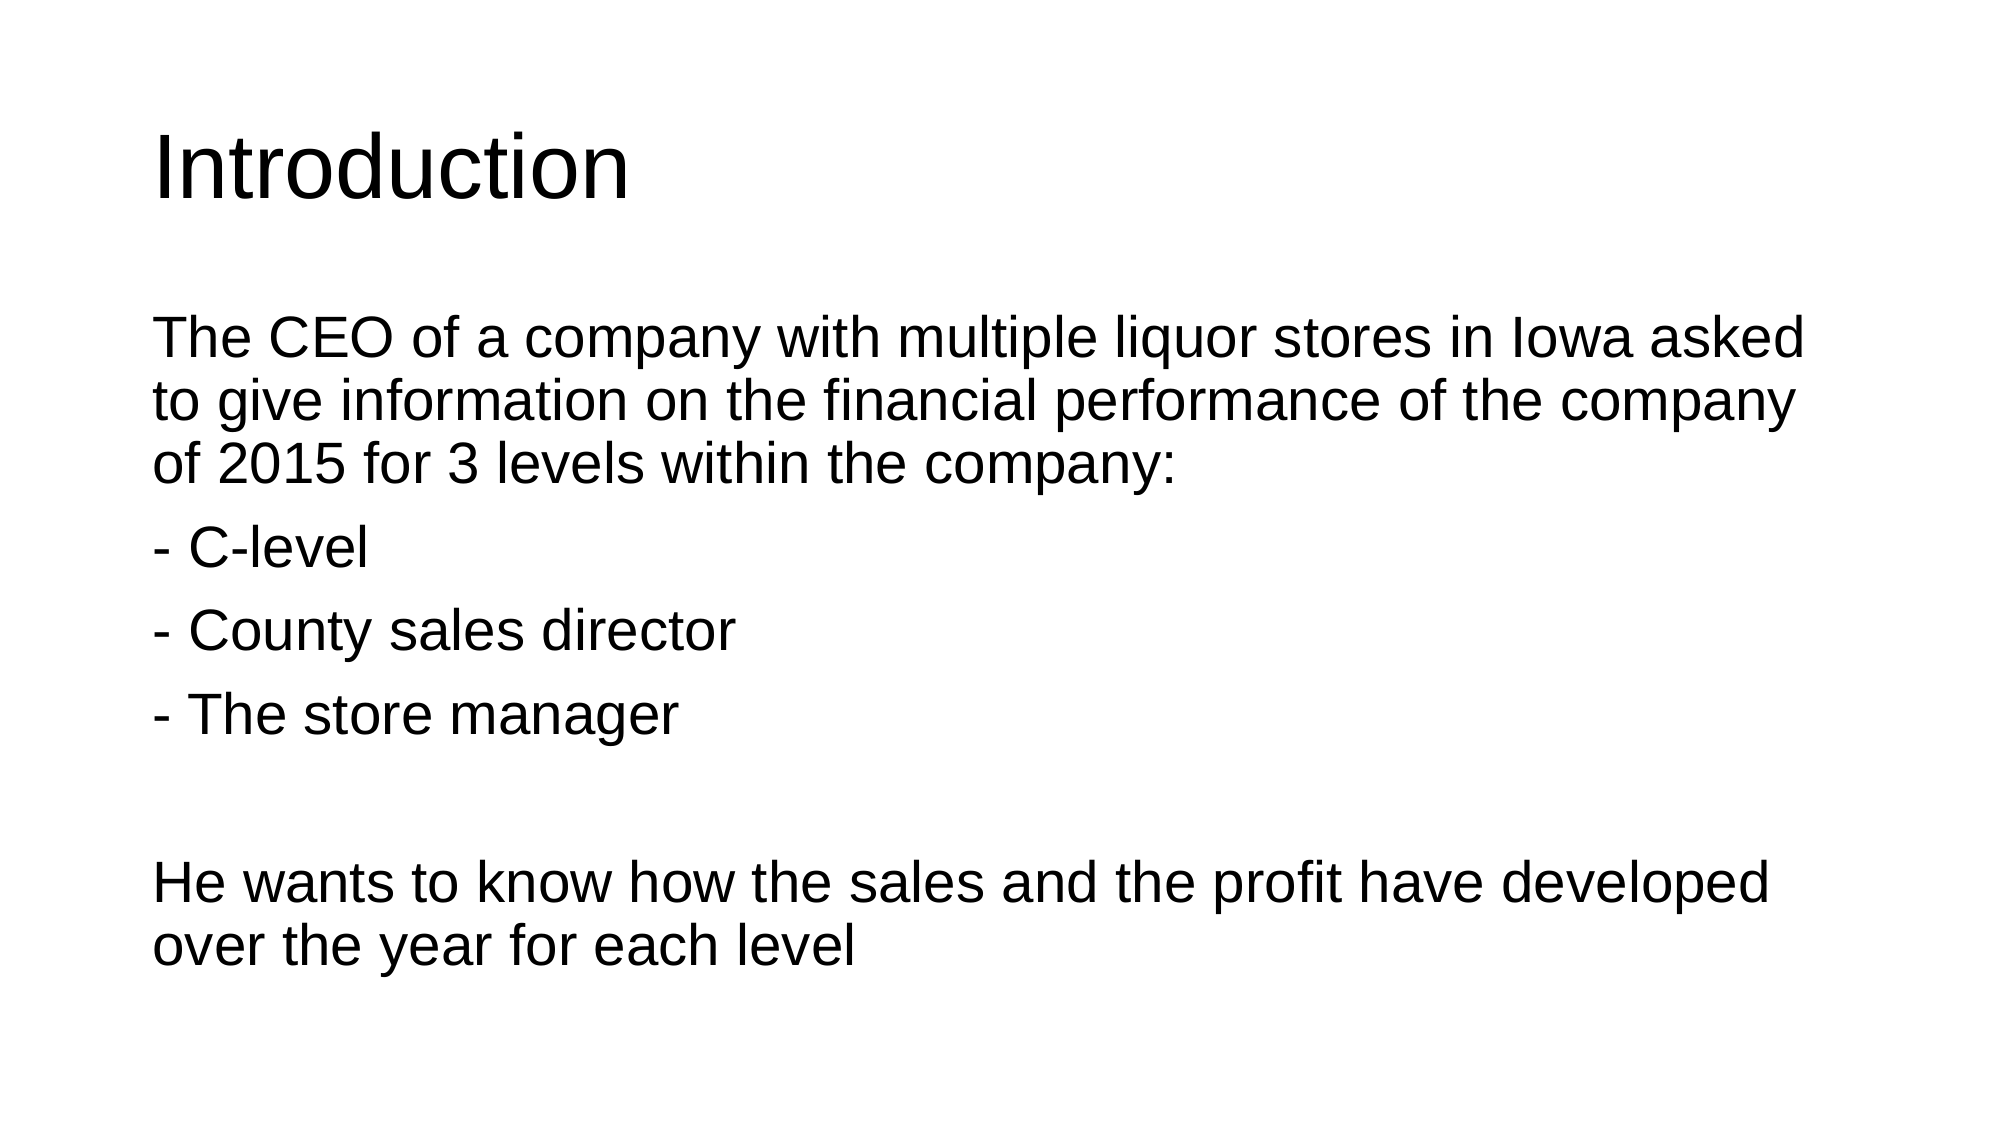

# Introduction
The CEO of a company with multiple liquor stores in Iowa asked to give information on the financial performance of the company of 2015 for 3 levels within the company:
- C-level
- County sales director
- The store manager

He wants to know how the sales and the profit have developed over the year for each level